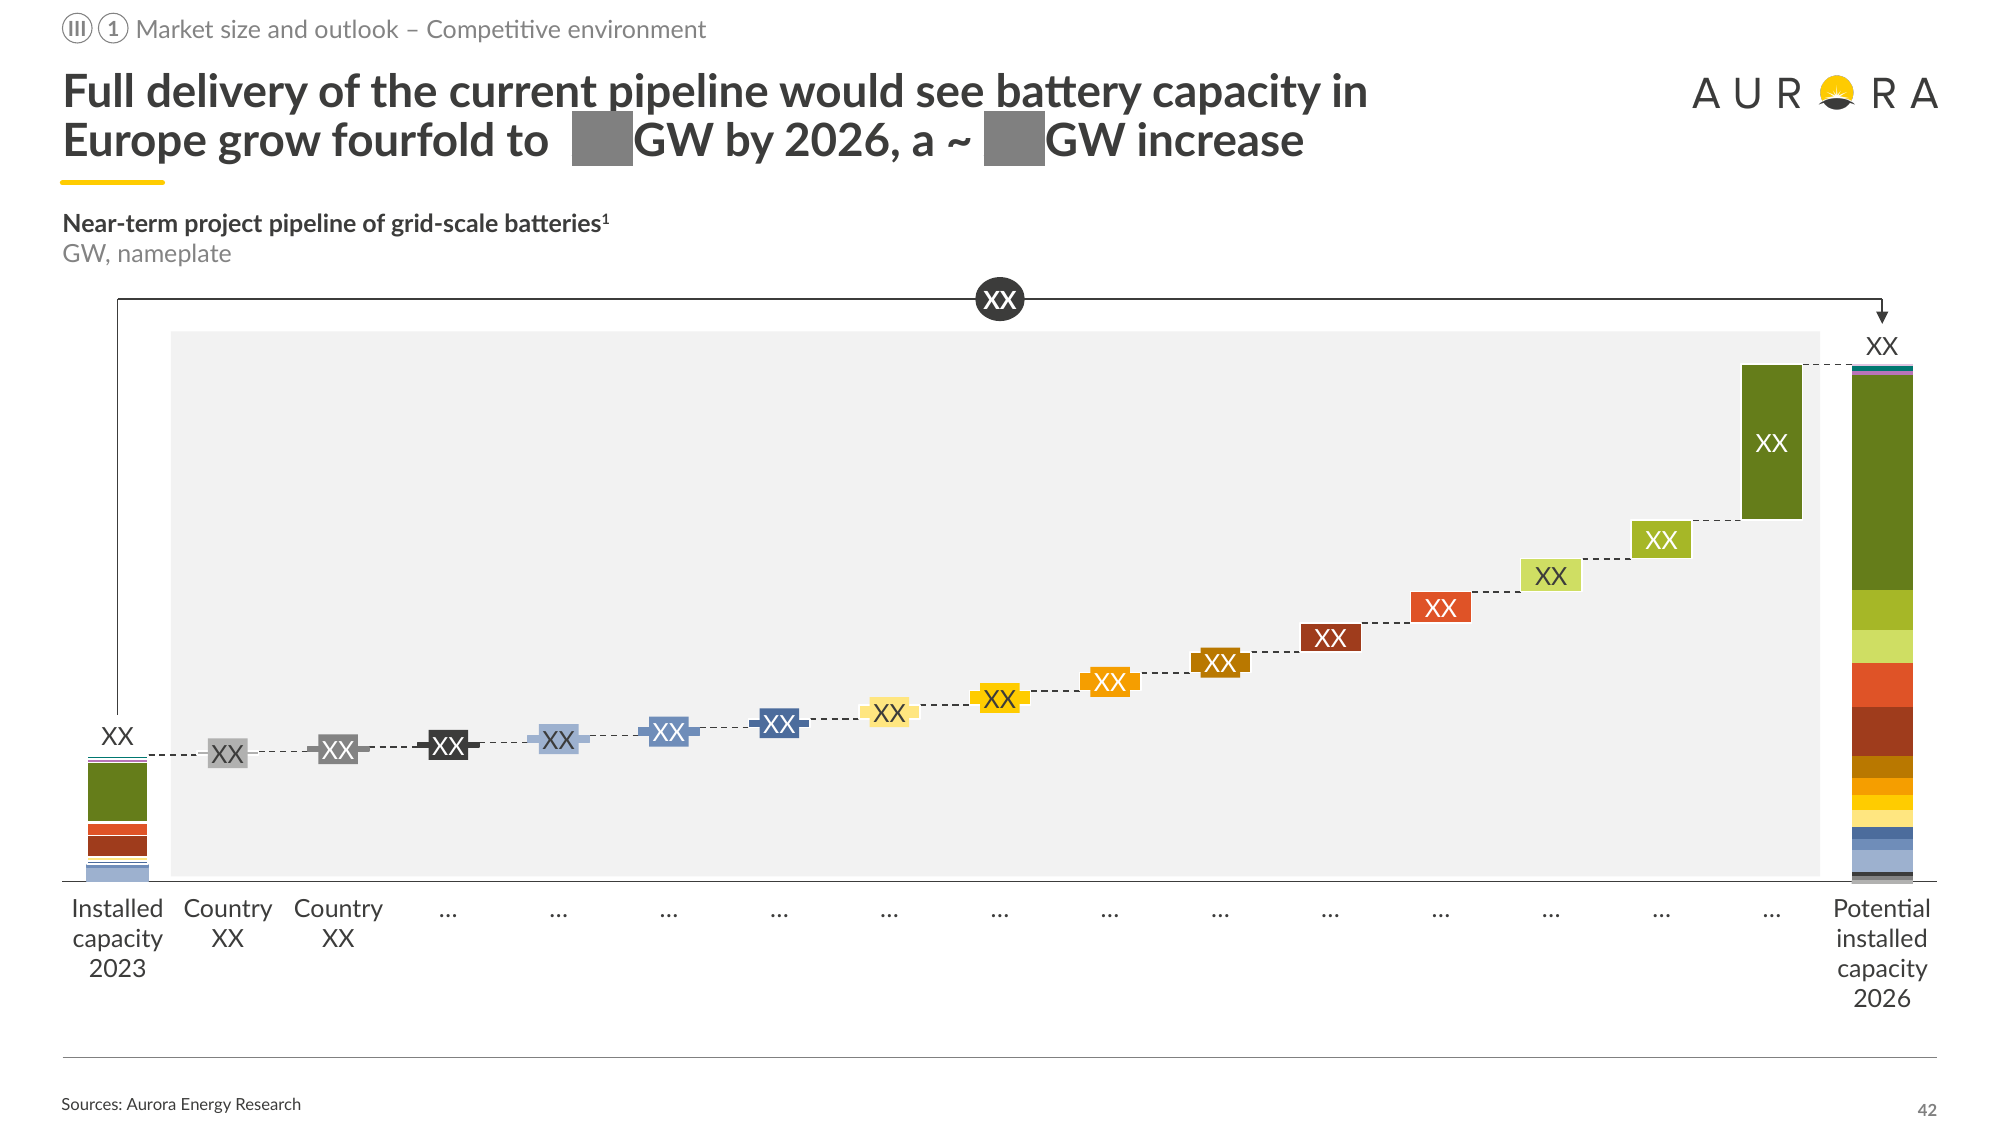

Market size and outlook – Competitive environment
III
1
# Full delivery of the current pipeline would see battery capacity in Europe grow fourfold to  XXGW by 2026, a ~ XXGW increase
Near-term project pipeline of grid-scale batteries1
GW, nameplate
XX
XX

### Chart

| Category |  |  |  |  |  |  |  |  |  |  |  |  |  |  |  |  |  |  |  |  |
|---|---|---|---|---|---|---|---|---|---|---|---|---|---|---|---|---|---|---|---|---|
XX
XX
XX
XX
XX
XX
XX
XX
XX
XX
XX
XX
XX
XX
XX
XX

Installed capacity 2023
Country XX
Country XX
…
…
…
…
…
…
…
…
…
…
…
…
…
Potential installed capacity 2026
Sources: Aurora Energy Research
Sources: Aurora Energy Research, Eurostat